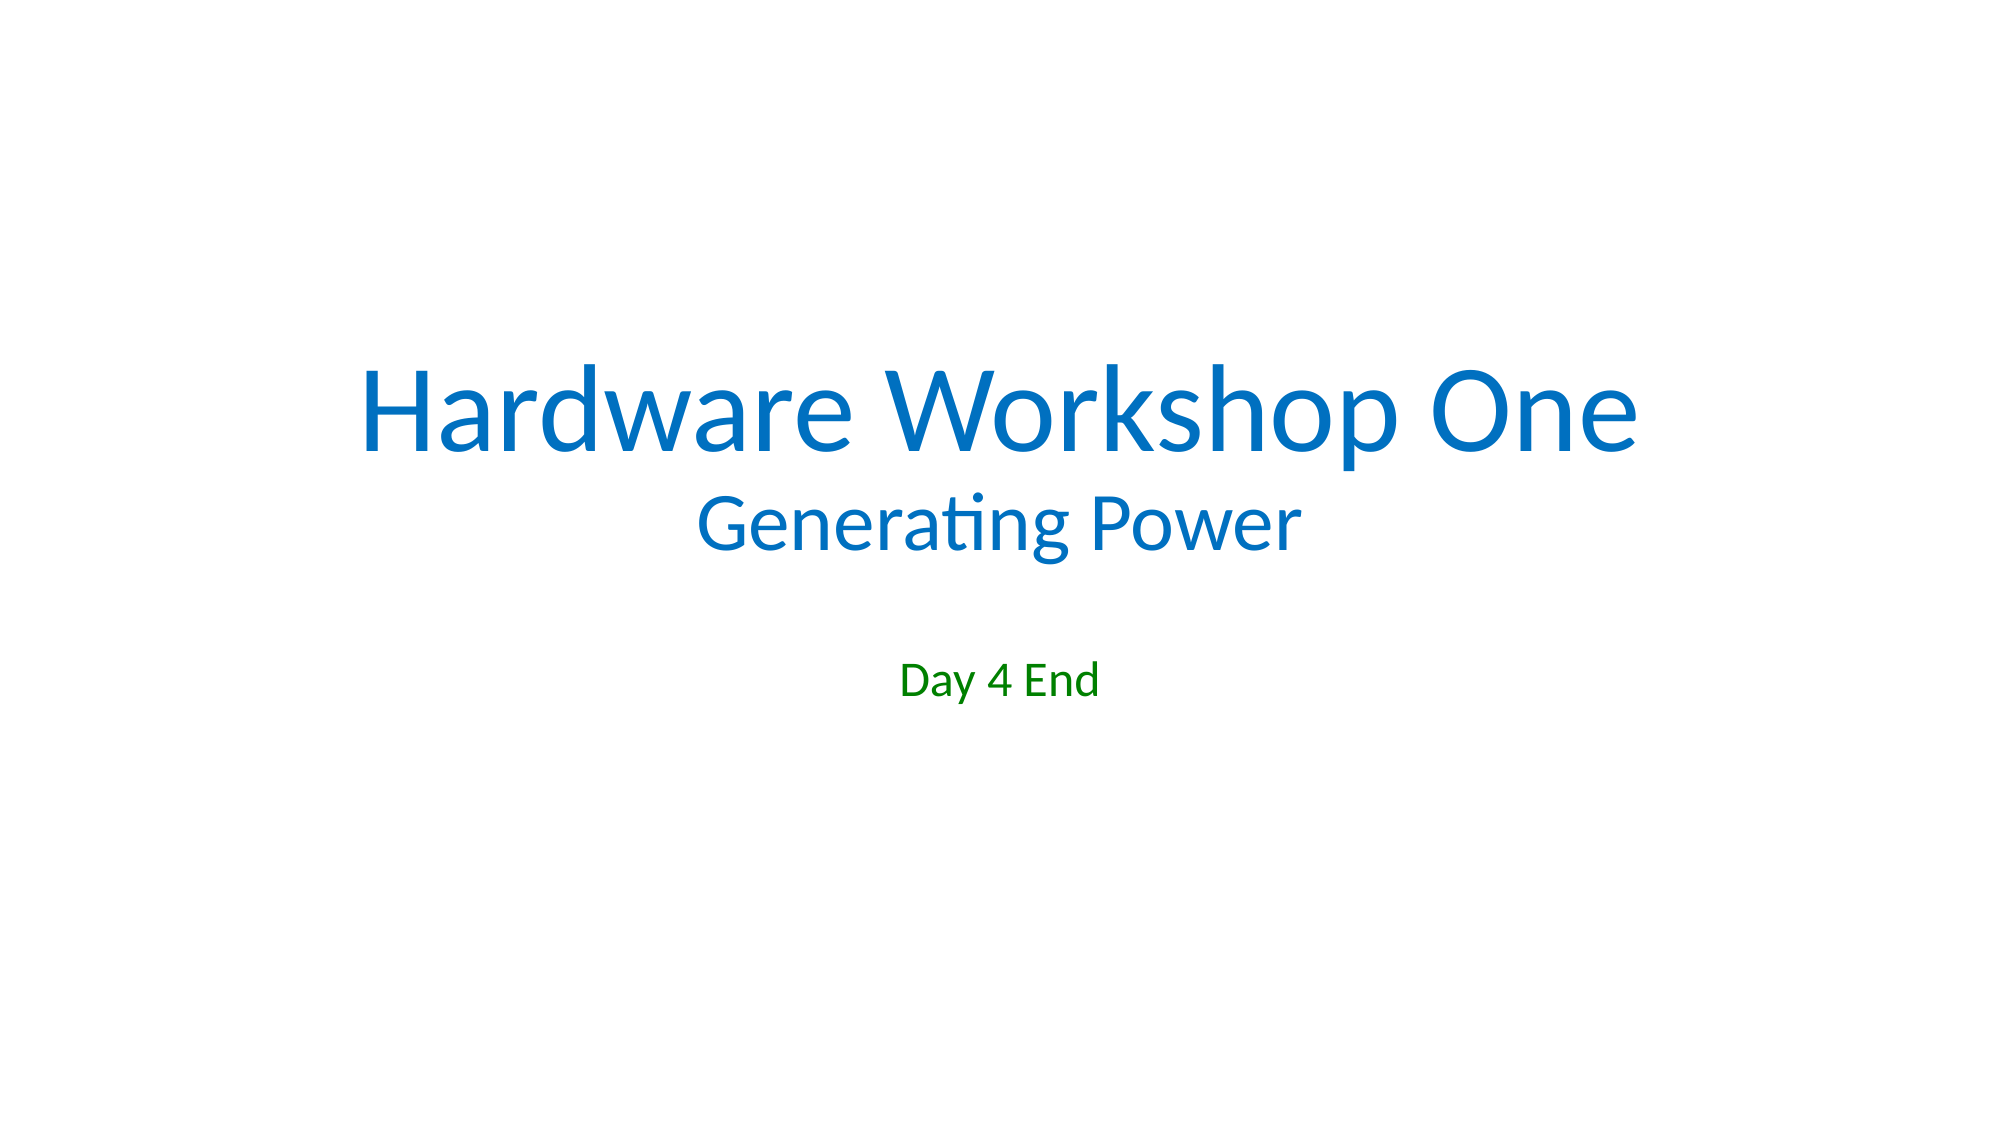

# Hardware Workshop One Generating Power
Day 4 End